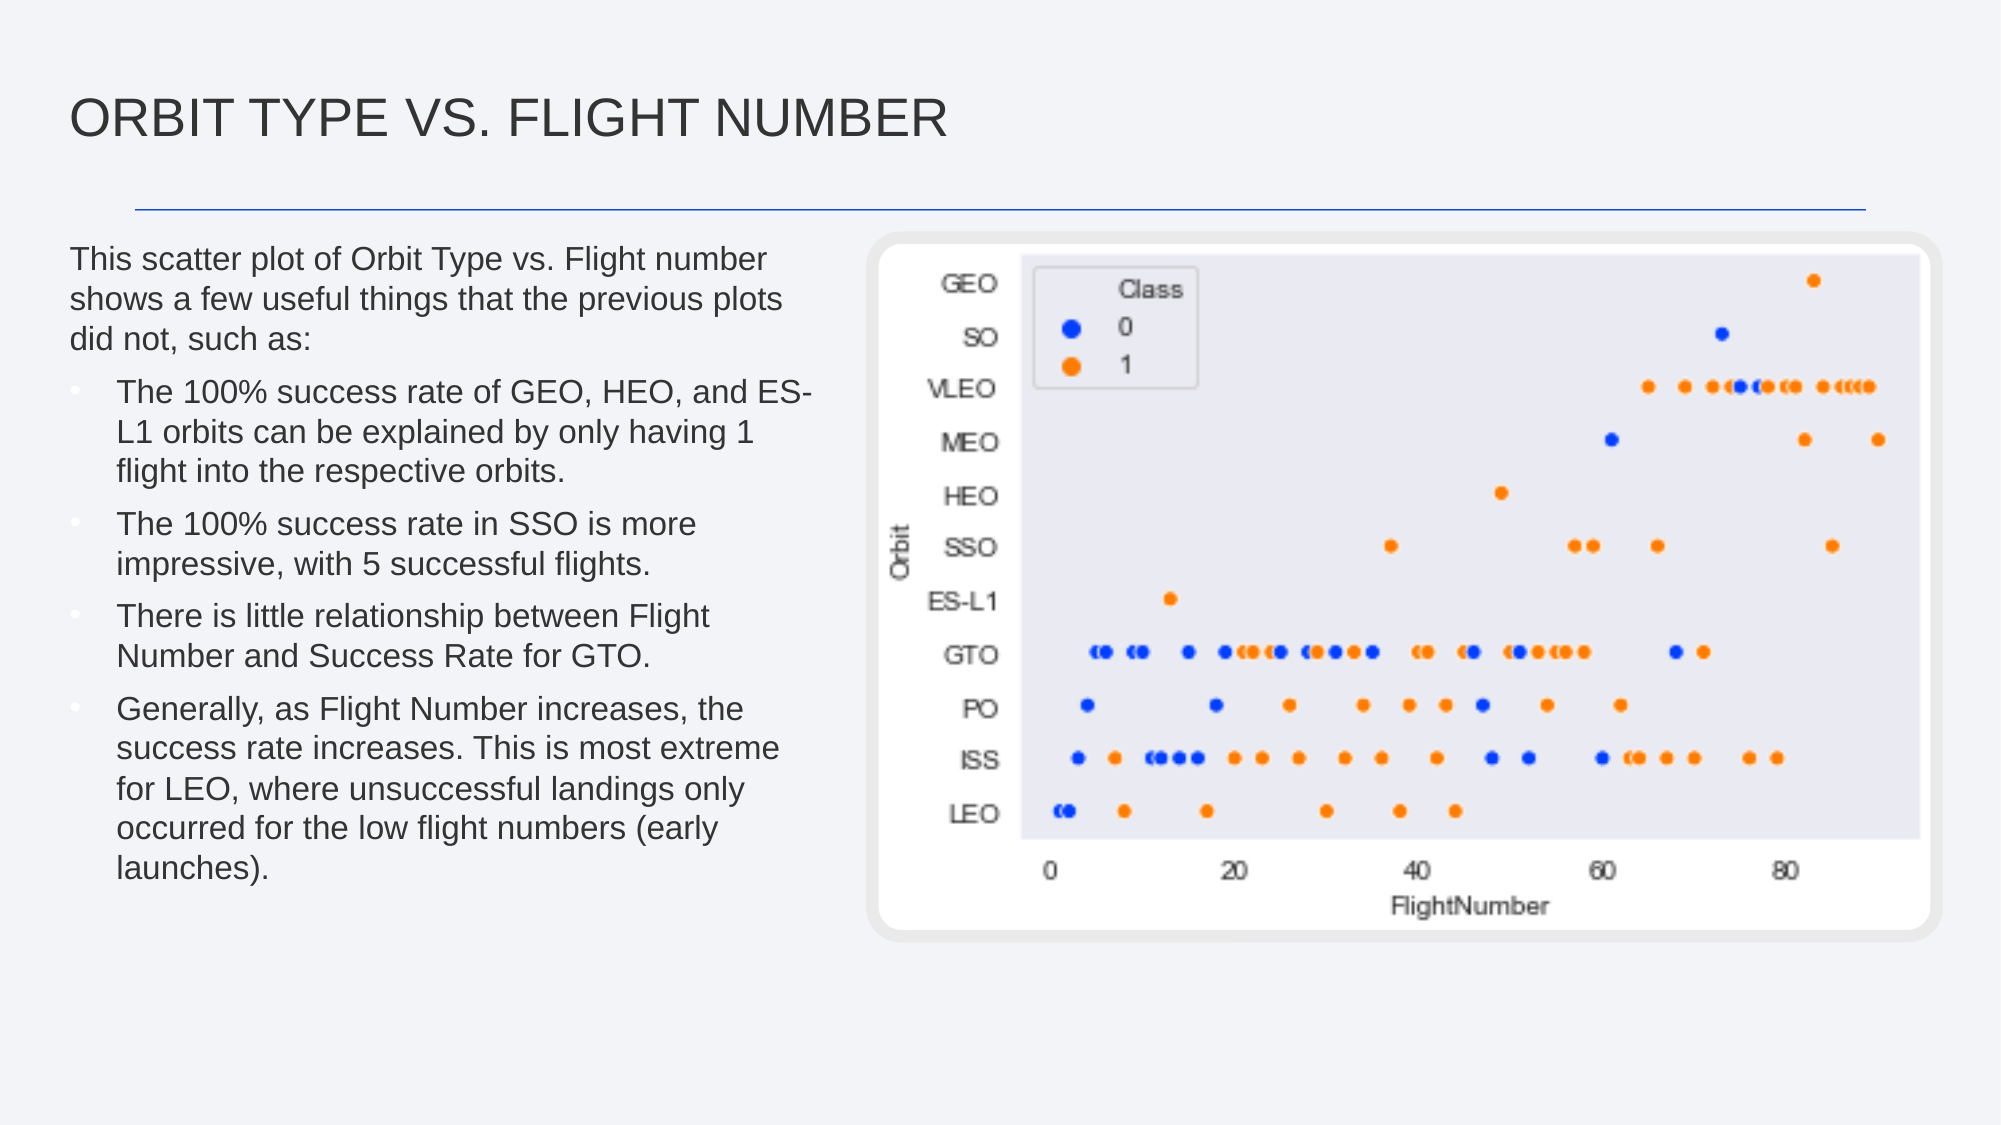

Orbit Type vs. flight number
This scatter plot of Orbit Type vs. Flight number shows a few useful things that the previous plots did not, such as:
The 100% success rate of GEO, HEO, and ES-L1 orbits can be explained by only having 1 flight into the respective orbits.
The 100% success rate in SSO is more impressive, with 5 successful flights.
There is little relationship between Flight Number and Success Rate for GTO.
Generally, as Flight Number increases, the success rate increases. This is most extreme for LEO, where unsuccessful landings only occurred for the low flight numbers (early launches).